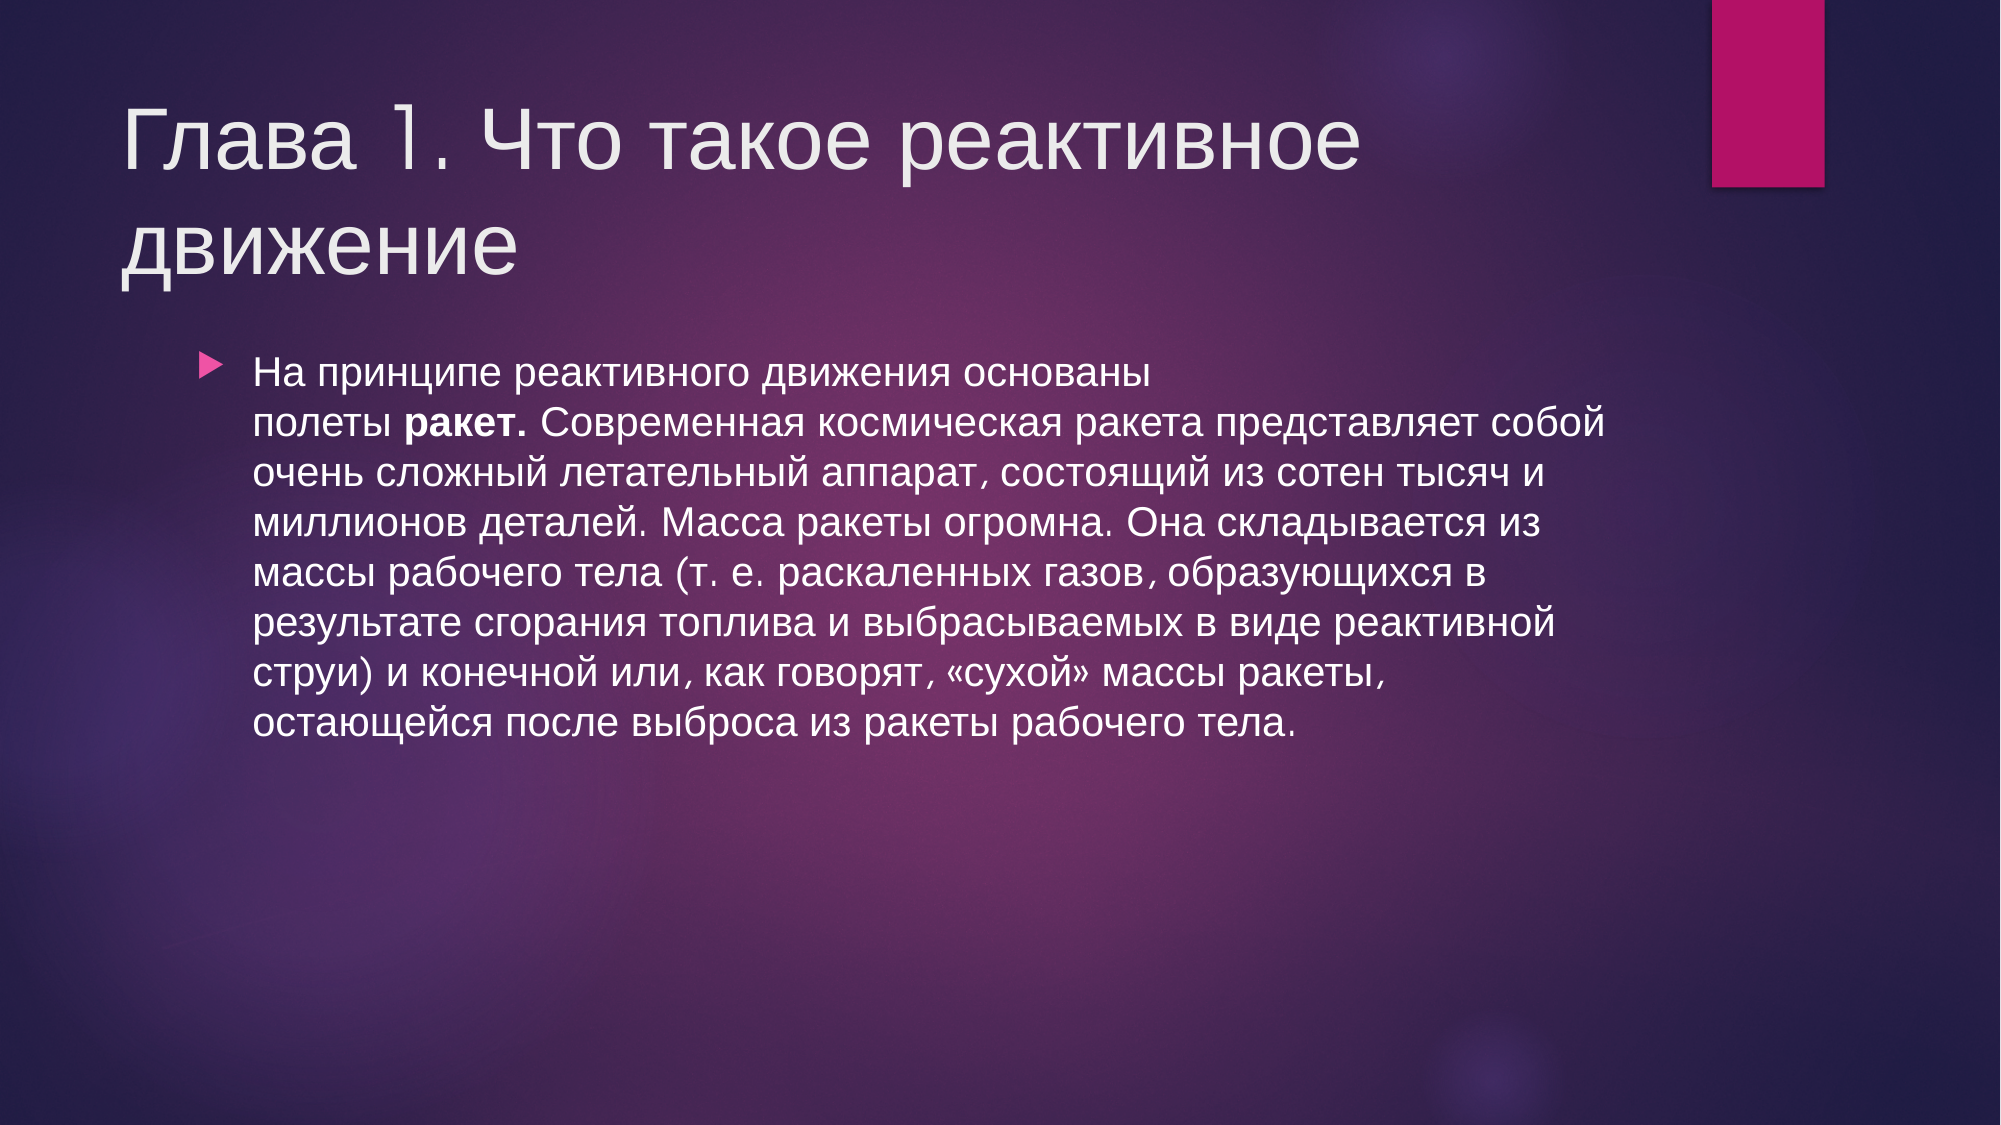

# Глава 1. Что такое реактивное движение
На принципе реактивного движения основаны полеты ракет. Современная космическая ракета представляет собой очень сложный летательный аппарат, состоящий из сотен тысяч и миллионов деталей. Масса ракеты огромна. Она складывается из массы рабочего тела (т. е. раскаленных газов, образующихся в результате сгорания топлива и выбрасываемых в виде реактивной струи) и конечной или, как говорят, «сухой» массы ракеты, остающейся после выброса из ракеты рабочего тела.